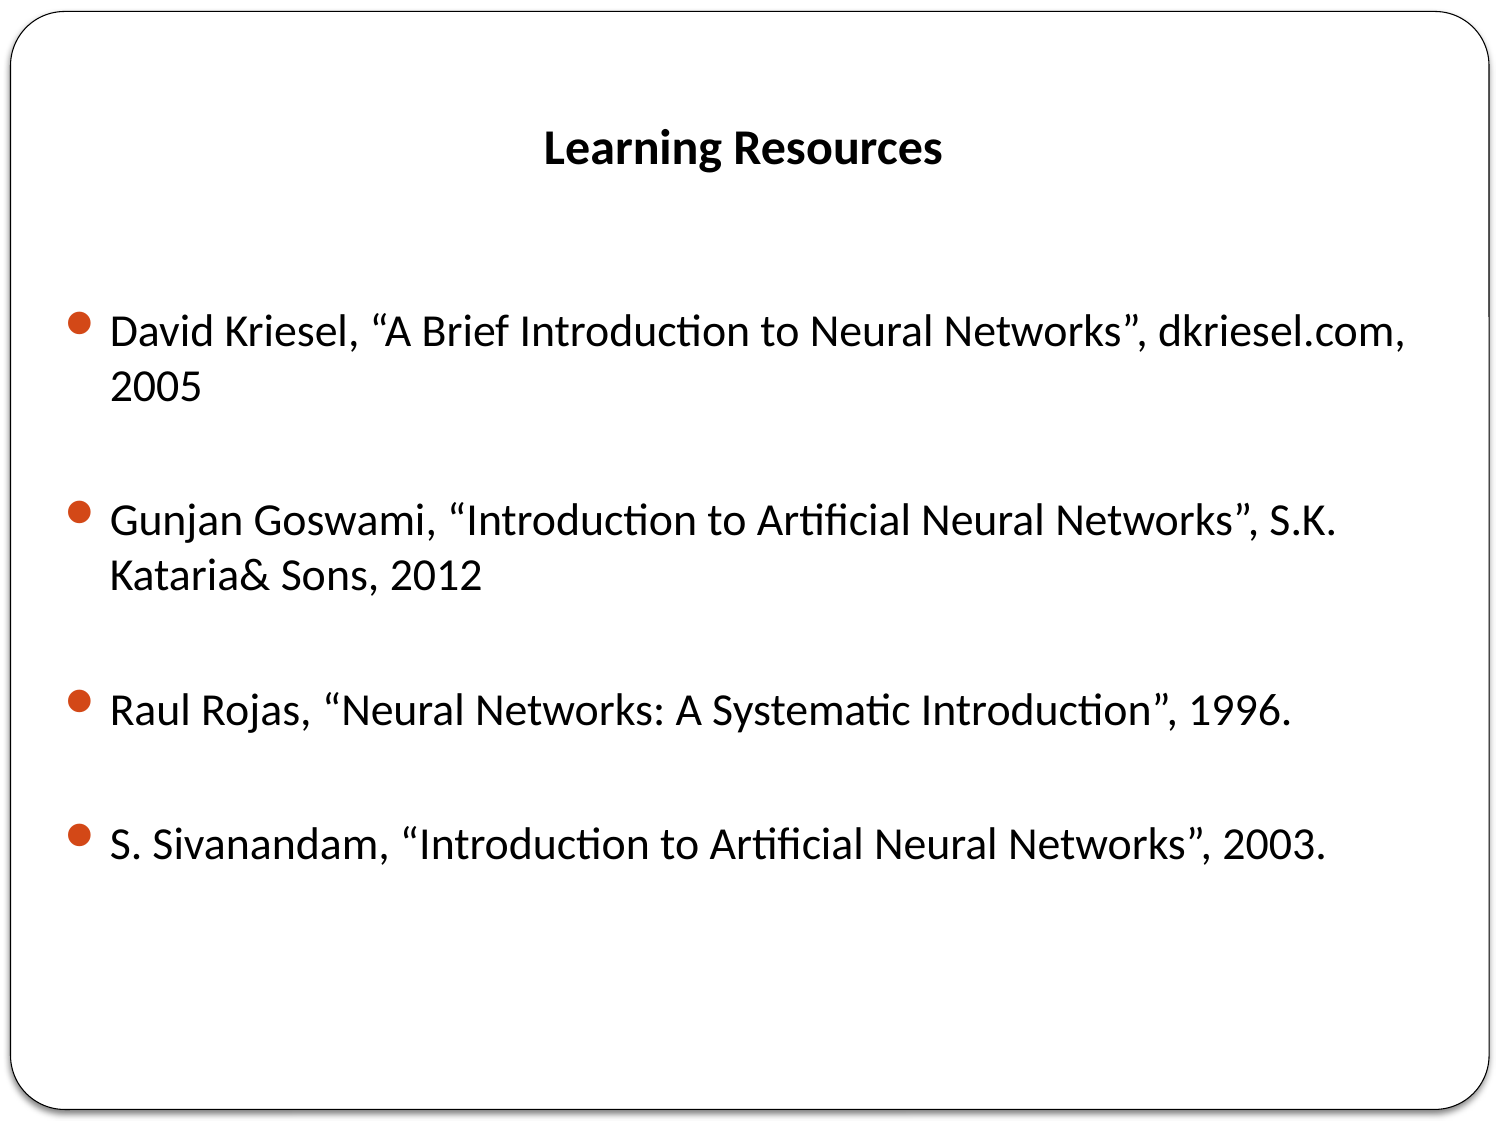

Learning Resources

David Kriesel, “A Brief Introduction to Neural Networks”, dkriesel.com, 2005

Gunjan Goswami, “Introduction to Artificial Neural Networks”, S.K. Kataria& Sons, 2012

Raul Rojas, “Neural Networks: A Systematic Introduction”, 1996.

S. Sivanandam, “Introduction to Artificial Neural Networks”, 2003.